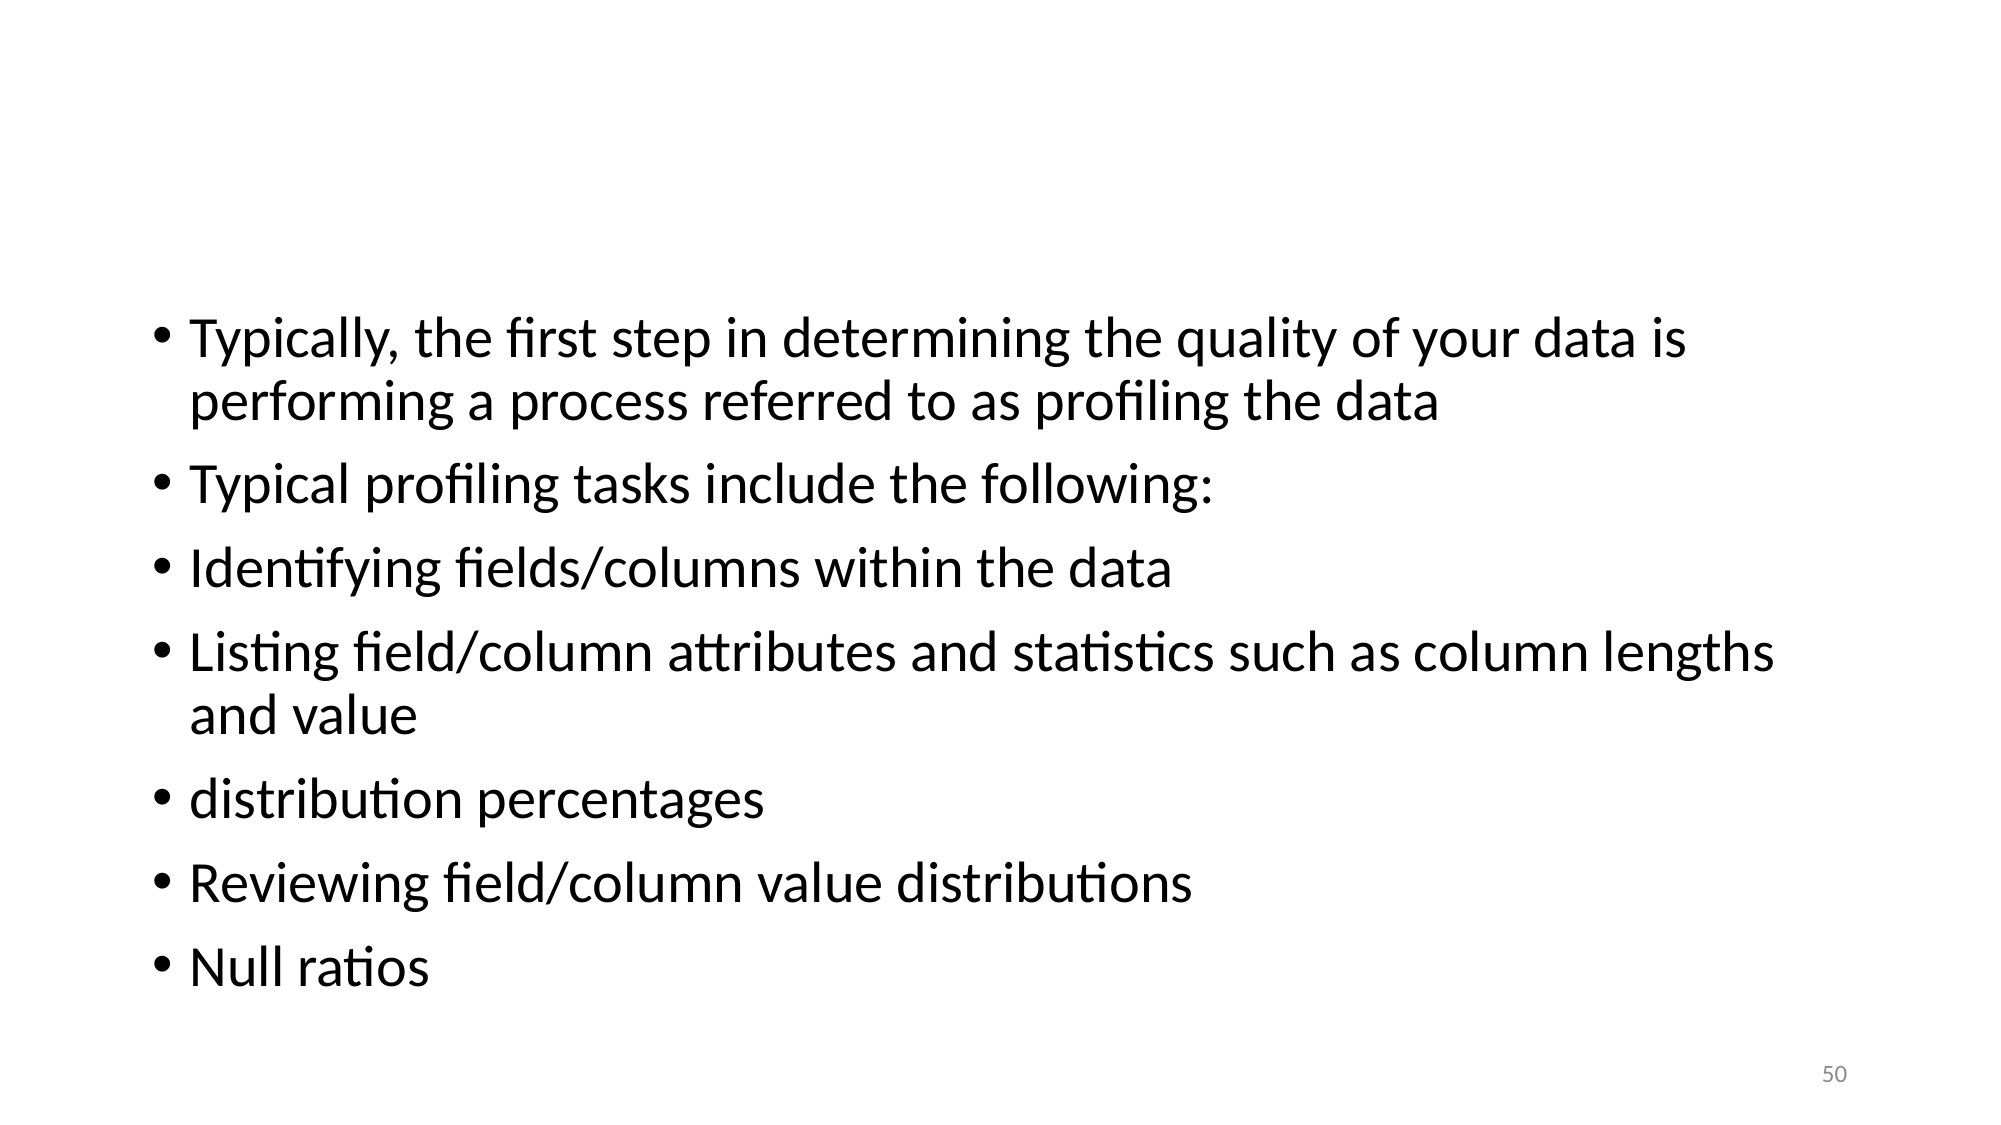

#
Typically, the first step in determining the quality of your data is performing a process referred to as profiling the data
Typical profiling tasks include the following:
Identifying fields/columns within the data
Listing field/column attributes and statistics such as column lengths and value
distribution percentages
Reviewing field/column value distributions
Null ratios

50